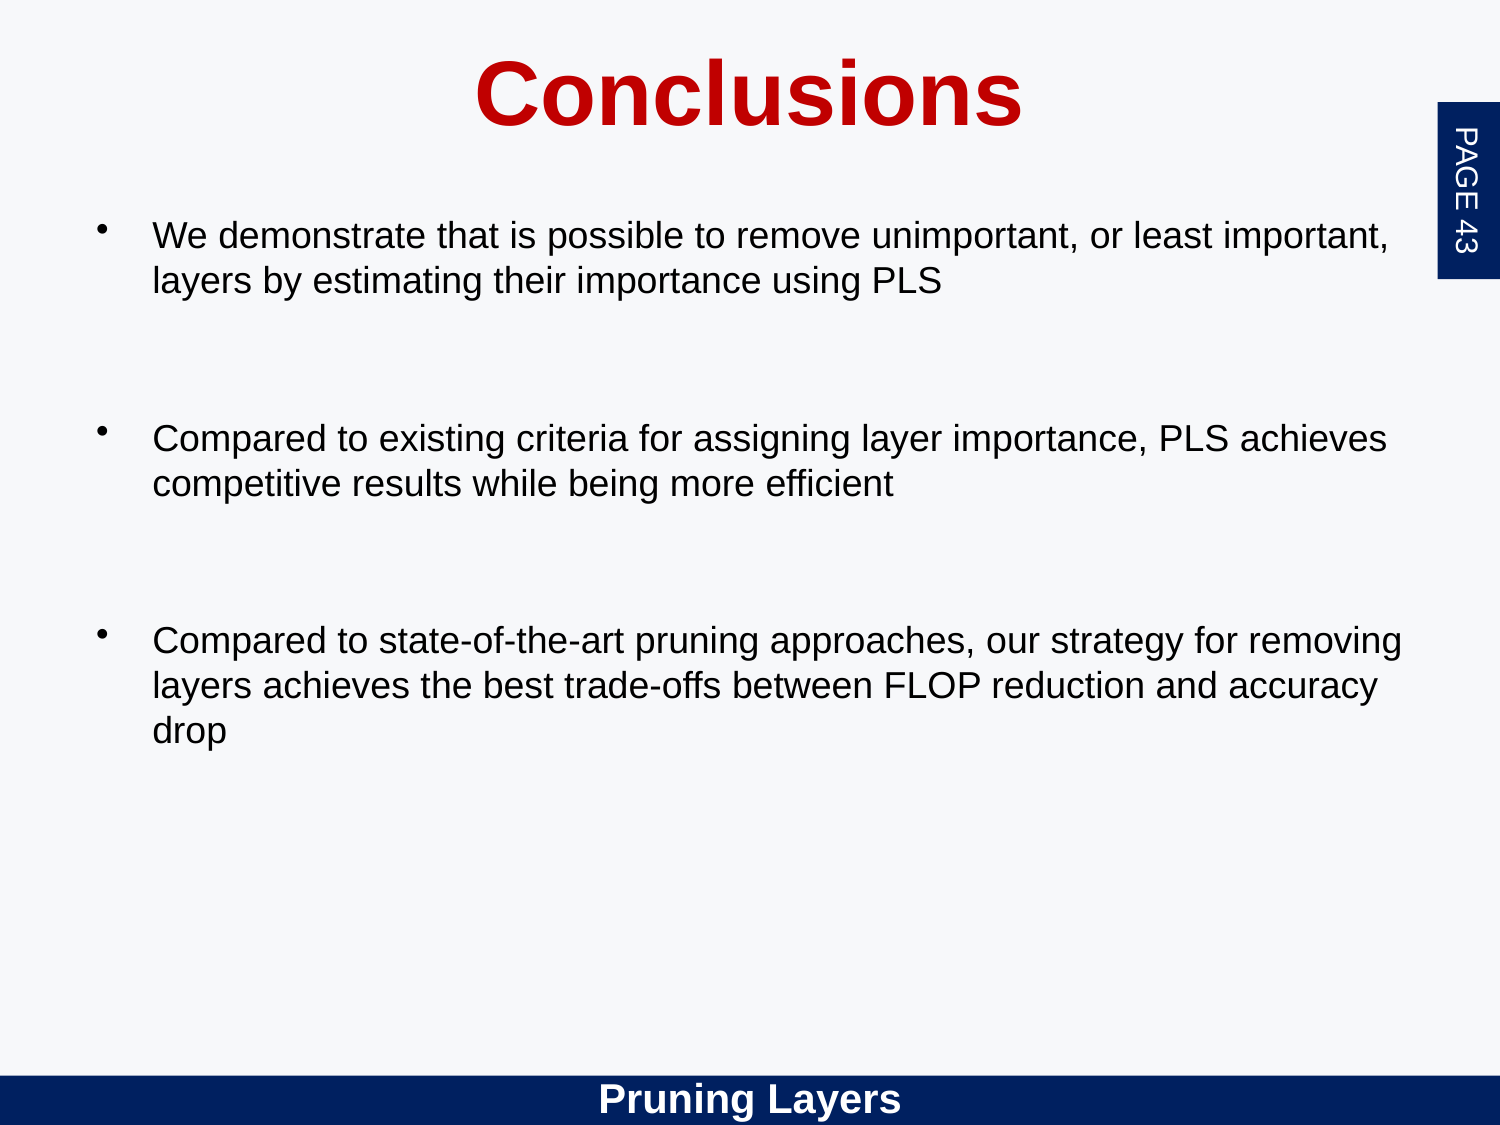

Conclusions
We demonstrate that is possible to remove unimportant, or least important, layers by estimating their importance using PLS

Compared to existing criteria for assigning layer importance, PLS achieves competitive results while being more efficient

Compared to state-of-the-art pruning approaches, our strategy for removing layers achieves the best trade-offs between FLOP reduction and accuracy drop
Pruning Layers